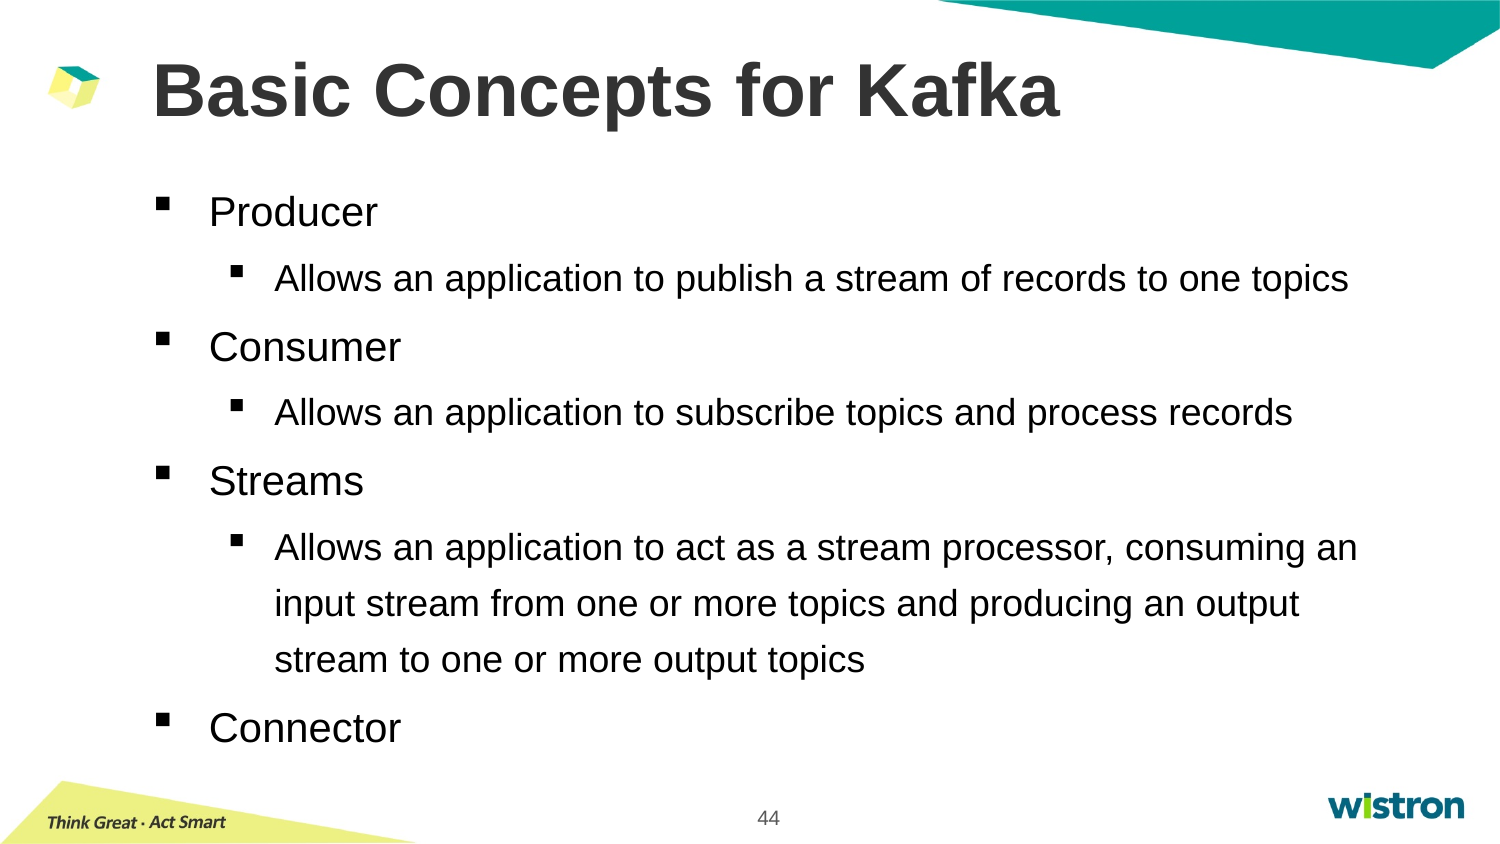

# Basic Concepts for Kafka
Producer
Allows an application to publish a stream of records to one topics
Consumer
Allows an application to subscribe topics and process records
Streams
Allows an application to act as a stream processor, consuming an input stream from one or more topics and producing an output stream to one or more output topics
Connector
44